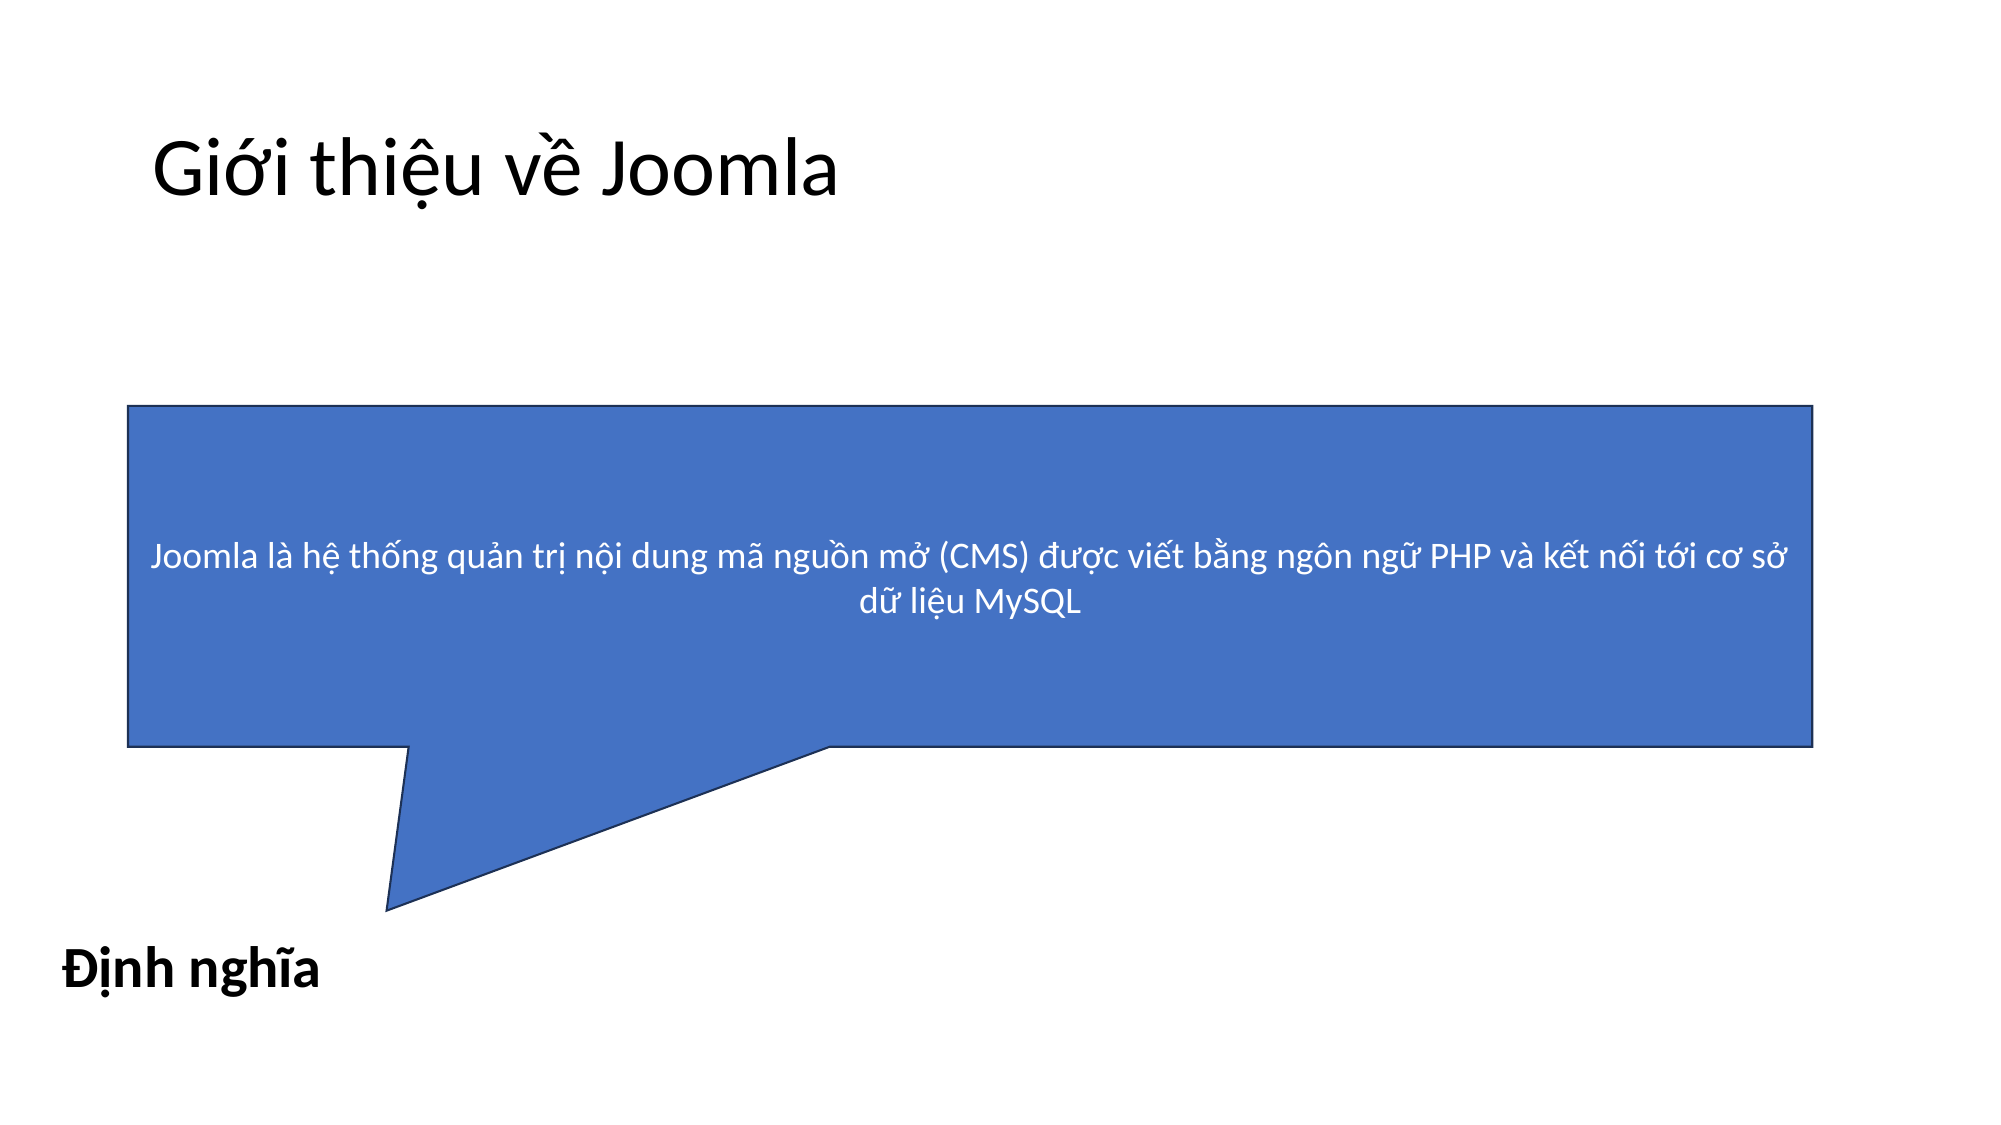

# Giới thiệu về Joomla
Joomla là hệ thống quản trị nội dung mã nguồn mở (CMS) được viết bằng ngôn ngữ PHP và kết nối tới cơ sở dữ liệu MySQL
Định nghĩa